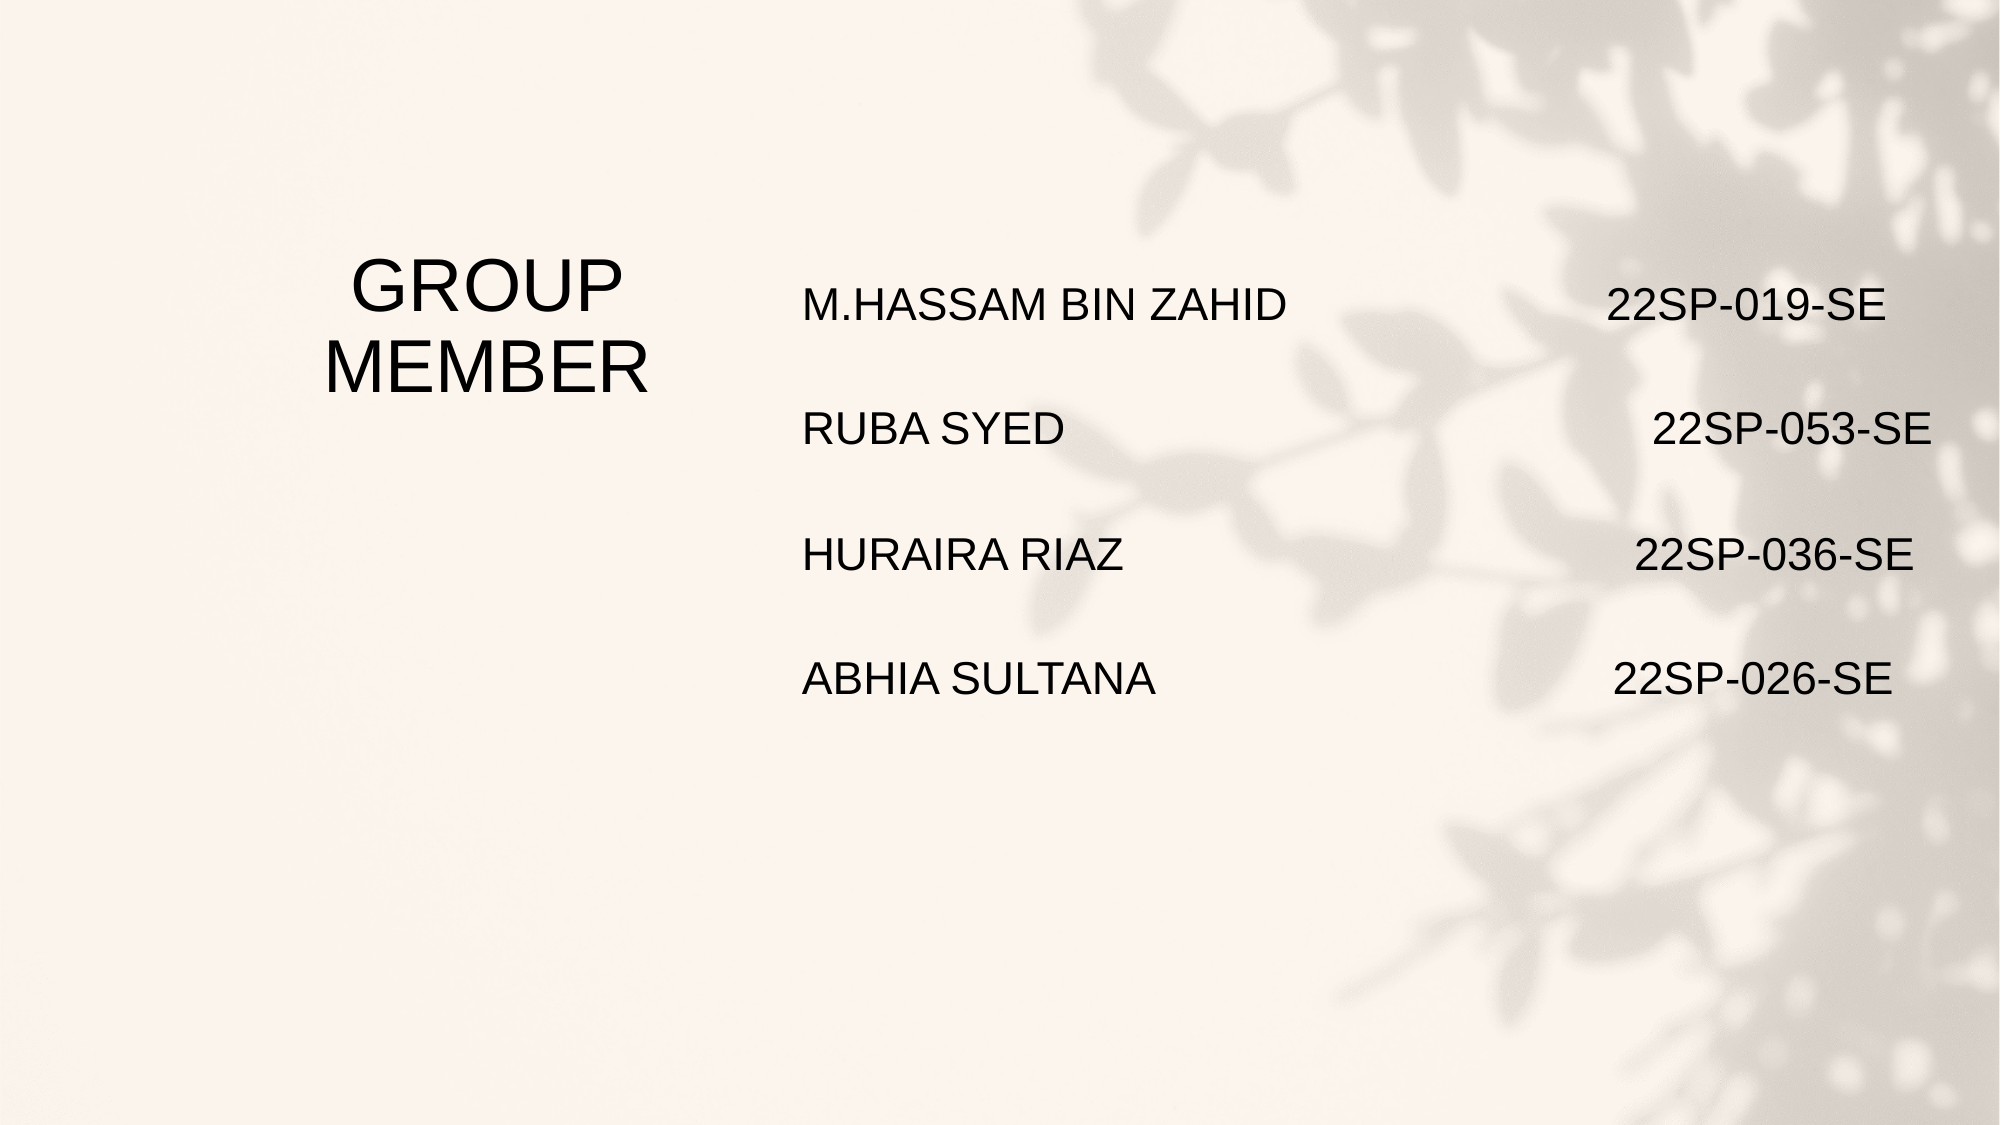

M.HASSAM BIN ZAHID                         22SP-019-SE
RUBA SYED                                              22SP-053-SE
HURAIRA RIAZ                                        22SP-036-SE
ABHIA SULTANA                                    22SP-026-SE
# GROUP MEMBER